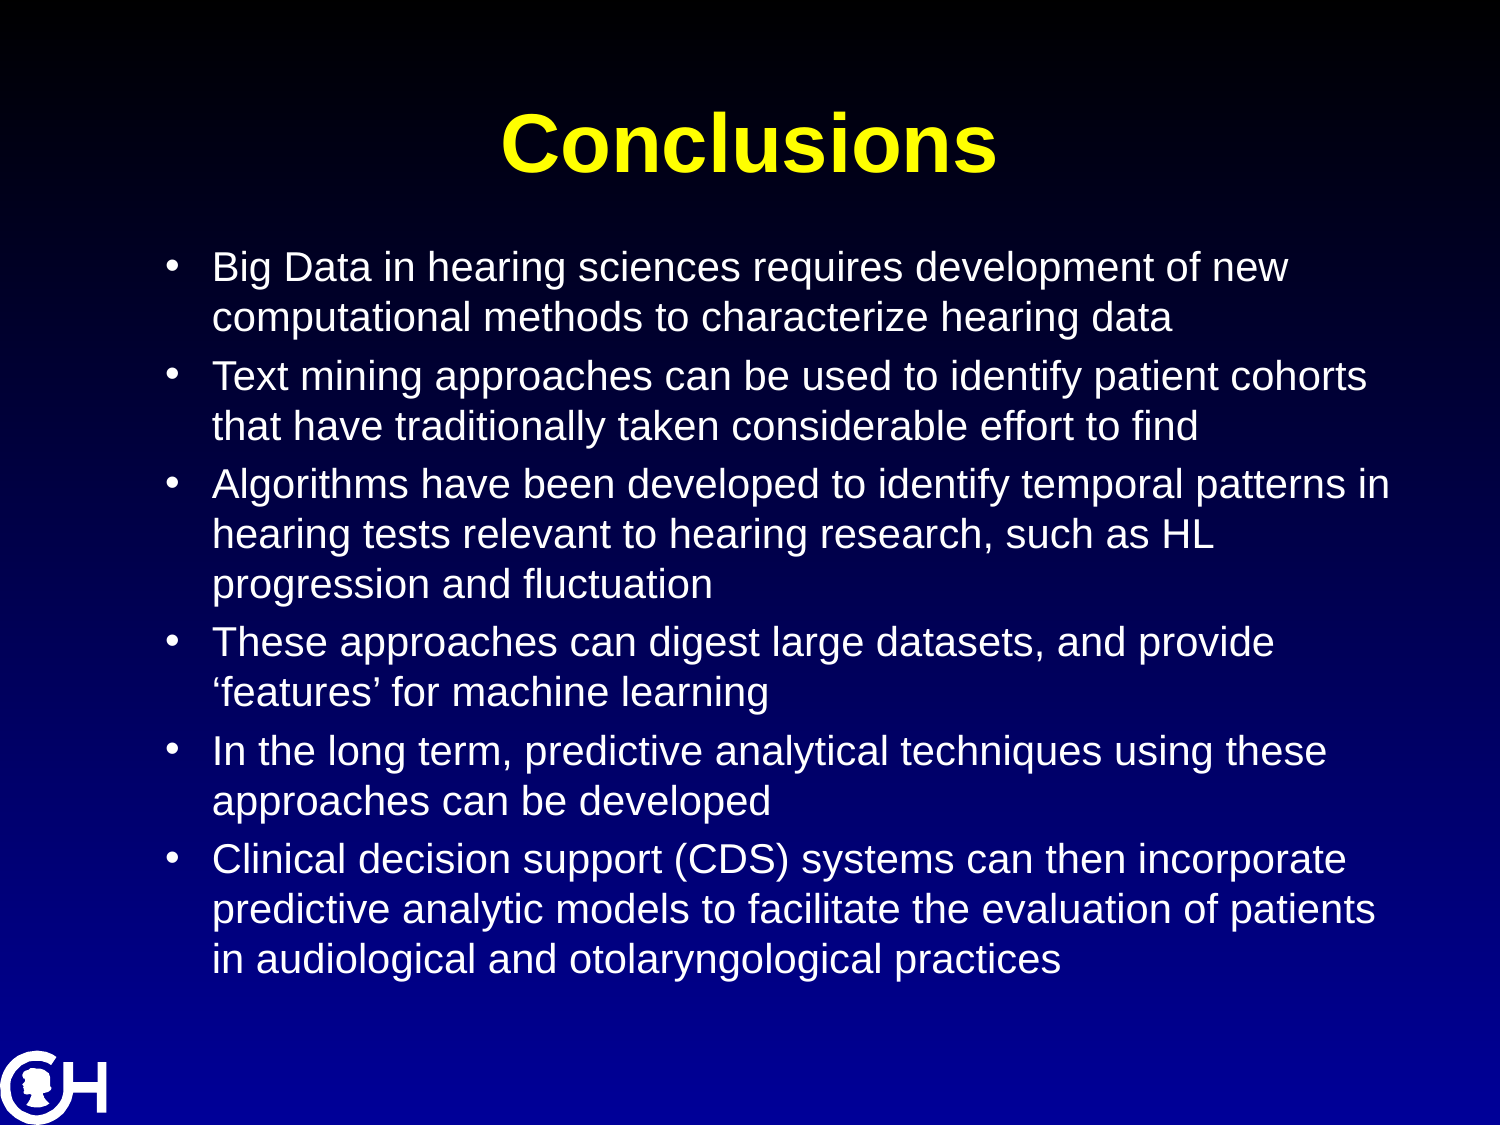

# Conclusions
Big Data in hearing sciences requires development of new computational methods to characterize hearing data
Text mining approaches can be used to identify patient cohorts that have traditionally taken considerable effort to find
Algorithms have been developed to identify temporal patterns in hearing tests relevant to hearing research, such as HL progression and fluctuation
These approaches can digest large datasets, and provide ‘features’ for machine learning
In the long term, predictive analytical techniques using these approaches can be developed
Clinical decision support (CDS) systems can then incorporate predictive analytic models to facilitate the evaluation of patients in audiological and otolaryngological practices